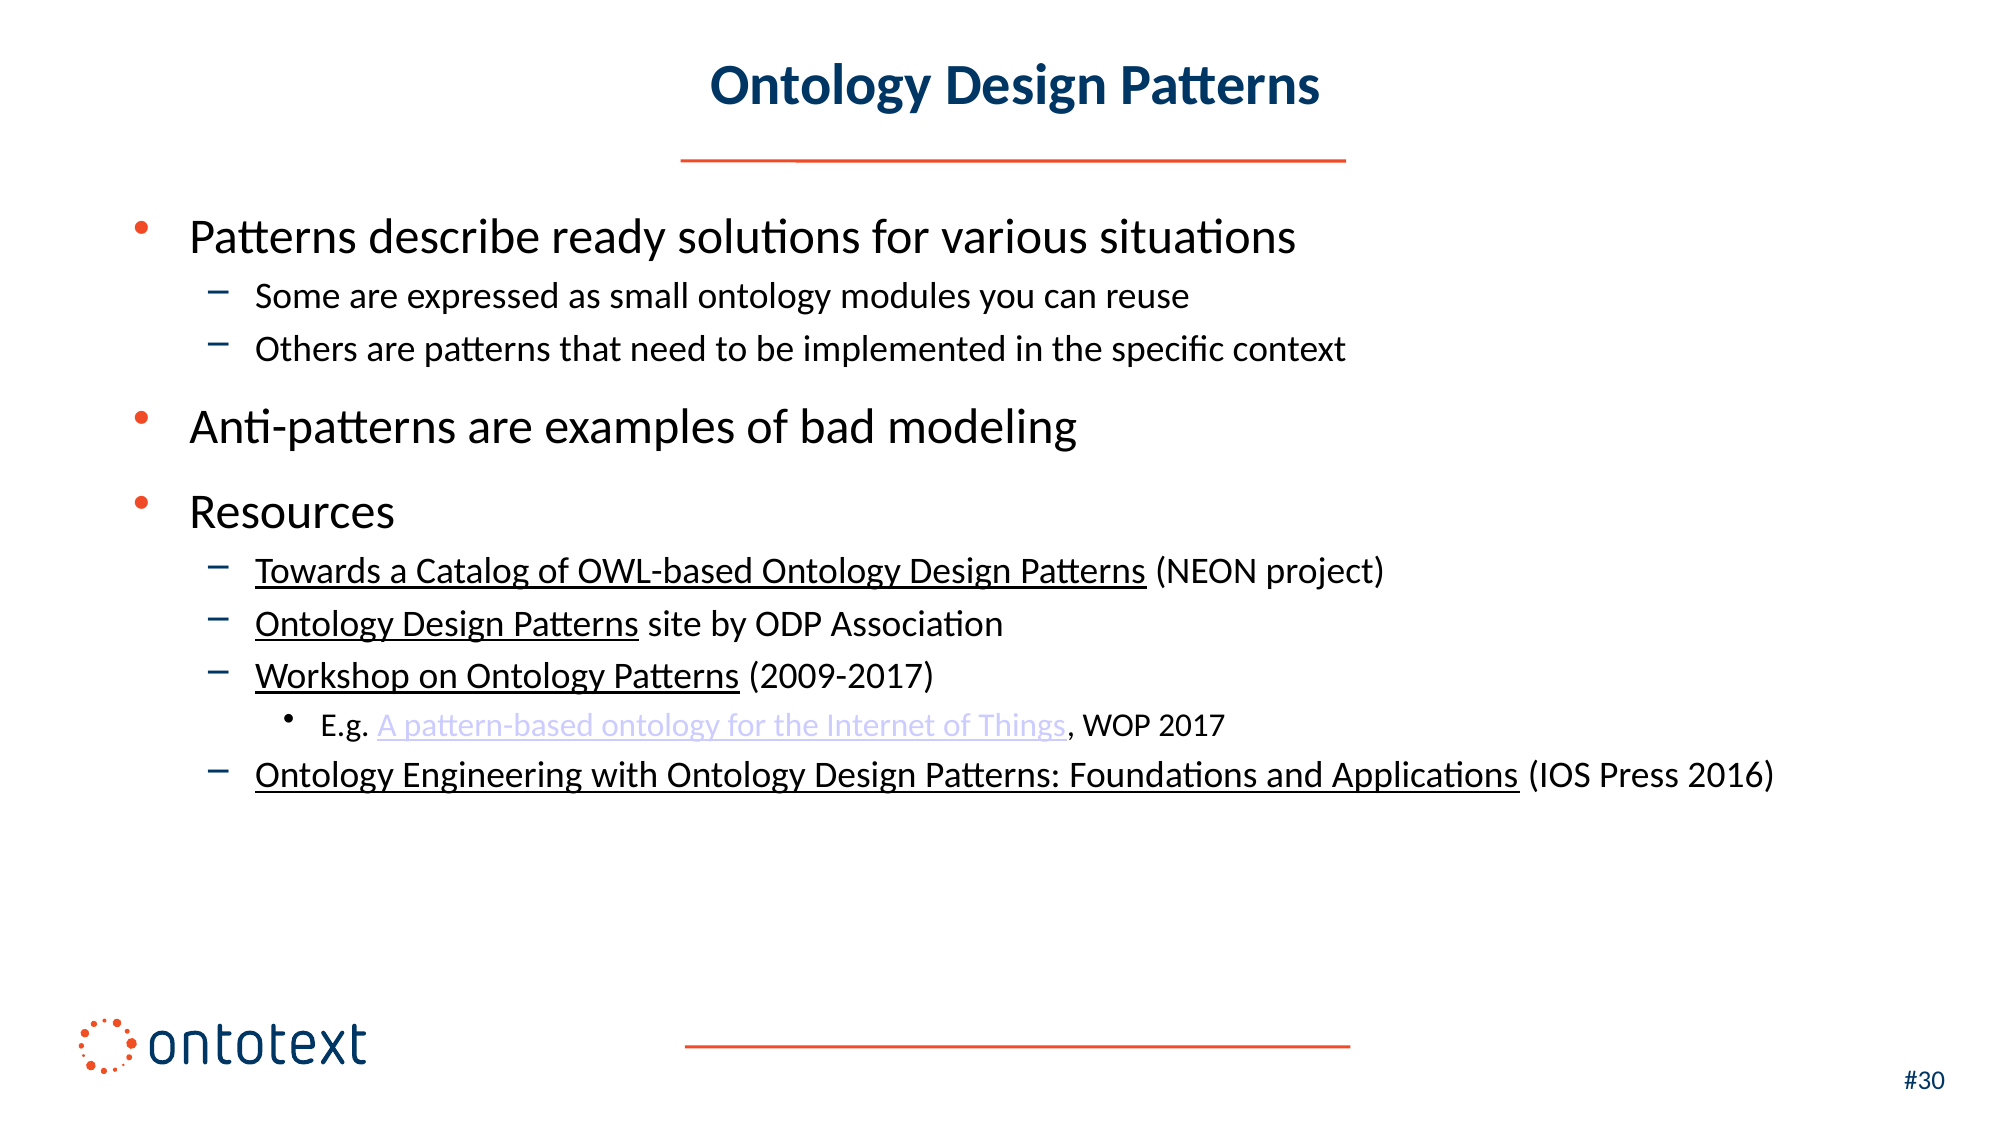

# Ontology Design Patterns
Patterns describe ready solutions for various situations
Some are expressed as small ontology modules you can reuse
Others are patterns that need to be implemented in the specific context
Anti-patterns are examples of bad modeling
Resources
Towards a Catalog of OWL-based Ontology Design Patterns (NEON project)
Ontology Design Patterns site by ODP Association
Workshop on Ontology Patterns (2009-2017)
E.g. A pattern-based ontology for the Internet of Things, WOP 2017
Ontology Engineering with Ontology Design Patterns: Foundations and Applications (IOS Press 2016)

#30